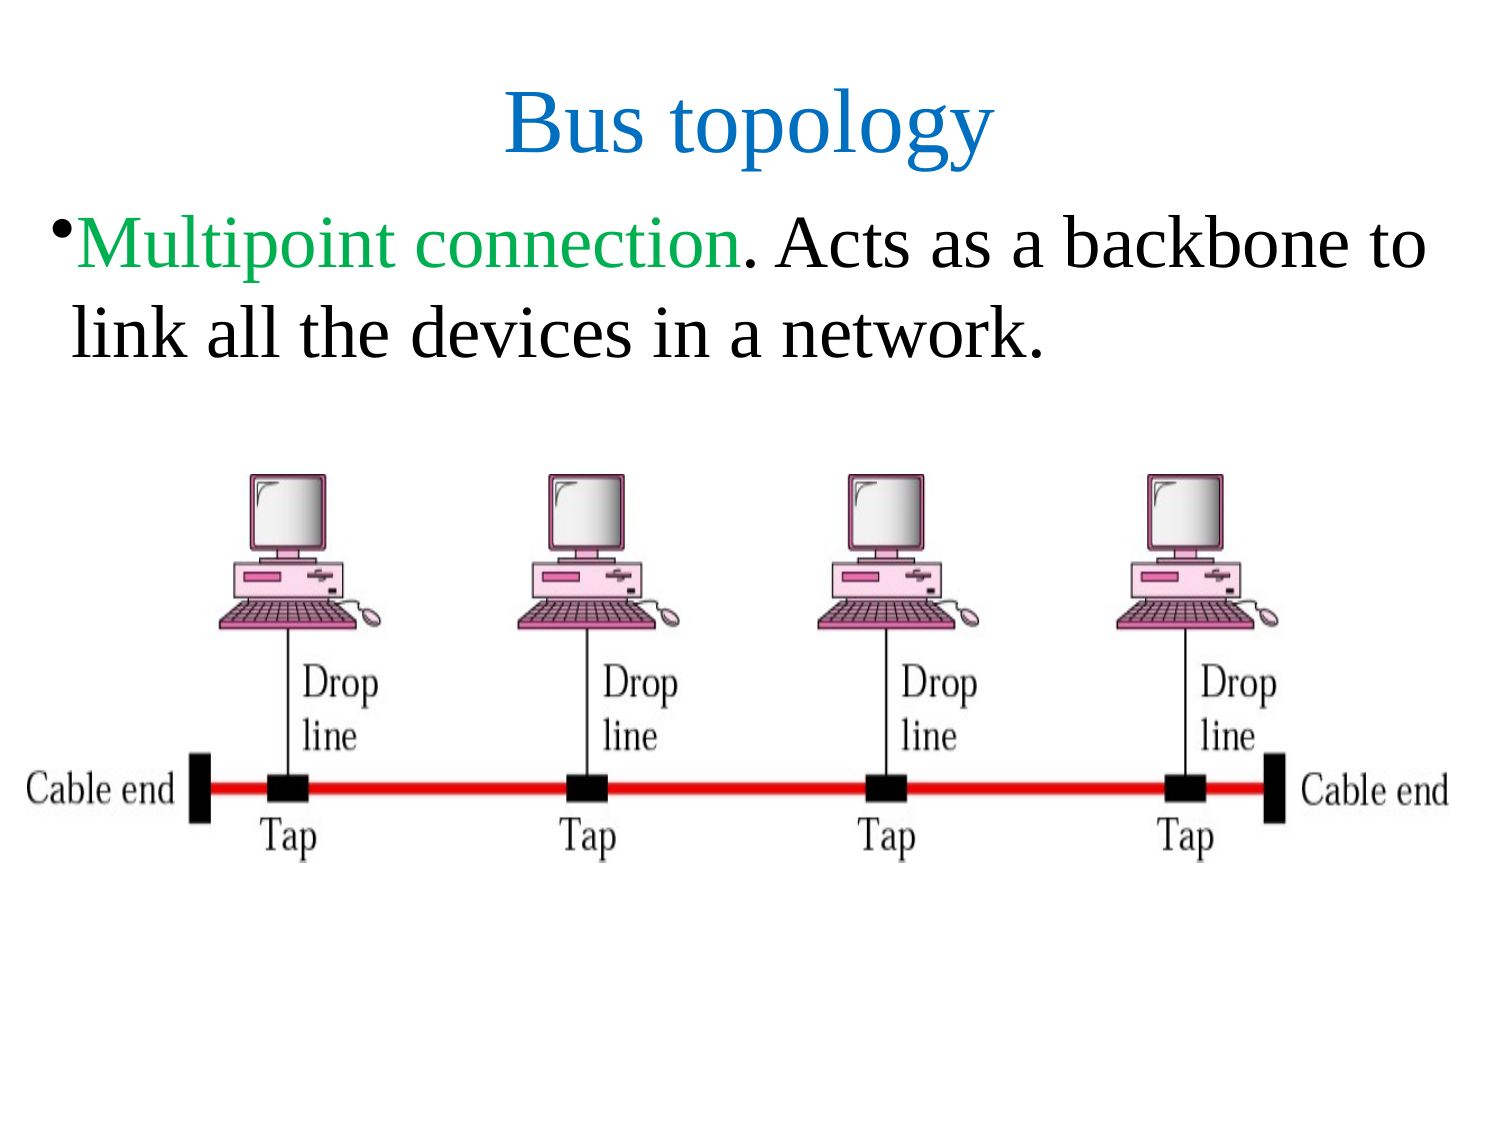

# Bus topology
Multipoint connection. Acts as a backbone to  link all the devices in a network.